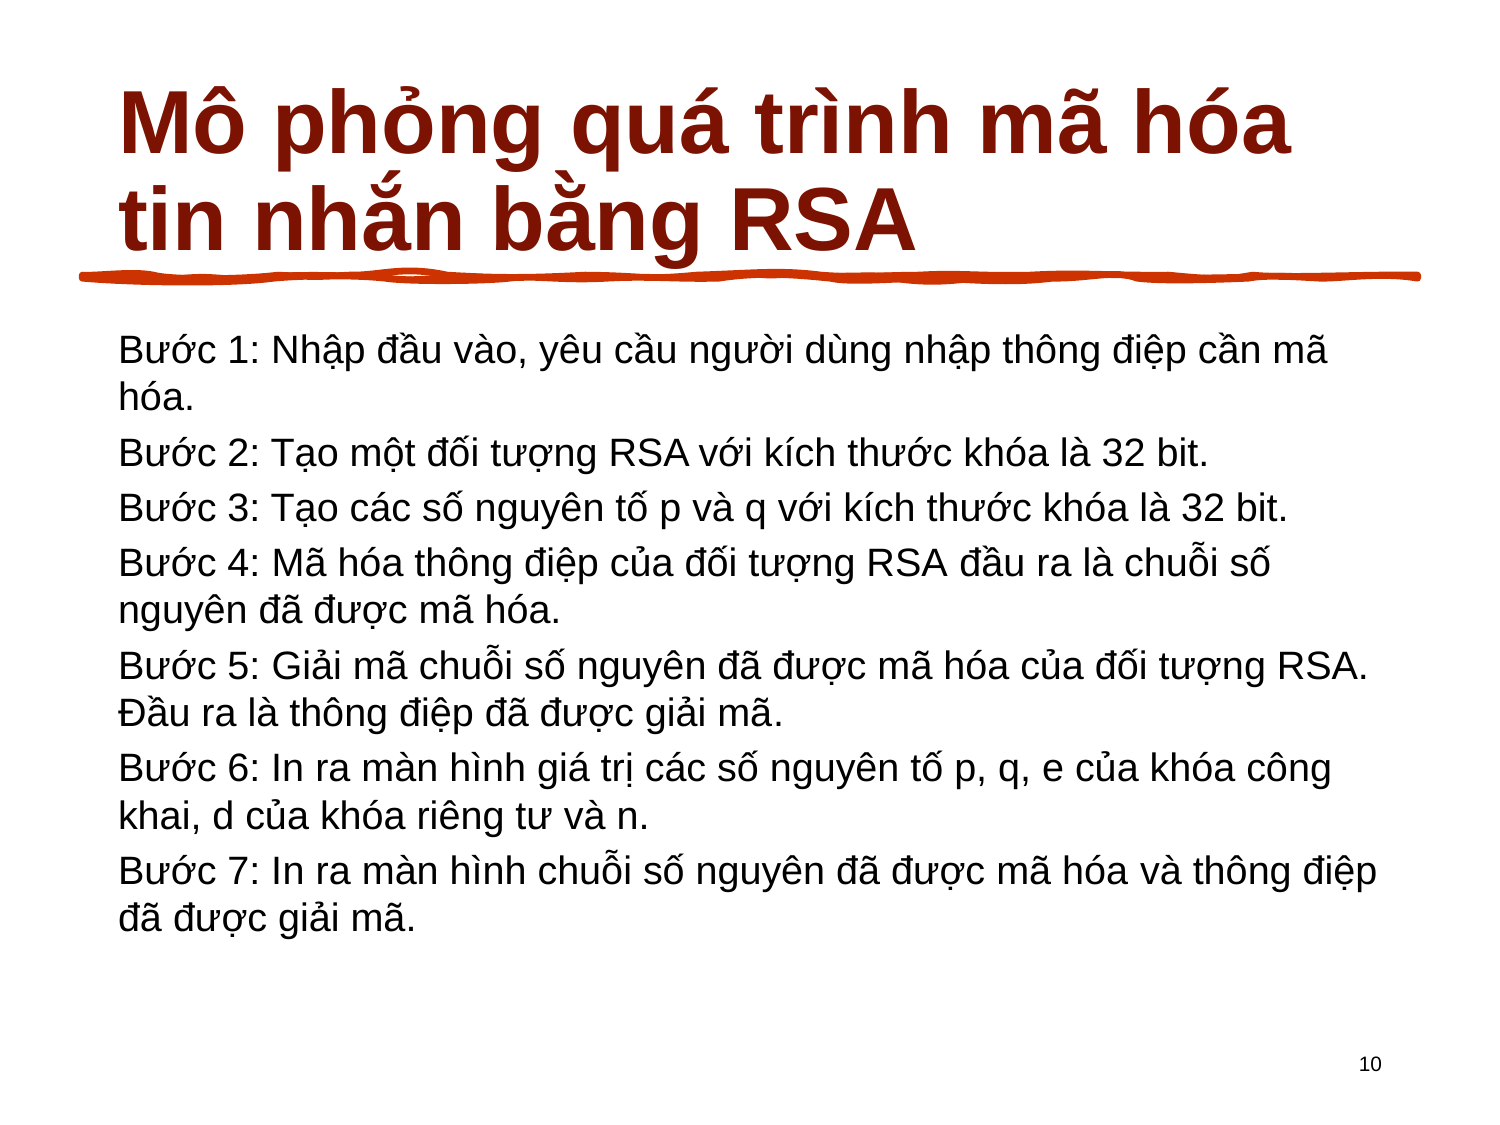

# Mô phỏng quá trình mã hóa tin nhắn bằng RSA

Bước 1: Nhập đầu vào, yêu cầu người dùng nhập thông điệp cần mã hóa.
Bước 2: Tạo một đối tượng RSA với kích thước khóa là 32 bit.
Bước 3: Tạo các số nguyên tố p và q với kích thước khóa là 32 bit.
Bước 4: Mã hóa thông điệp của đối tượng RSA đầu ra là chuỗi số nguyên đã được mã hóa.
Bước 5: Giải mã chuỗi số nguyên đã được mã hóa của đối tượng RSA. Đầu ra là thông điệp đã được giải mã.
Bước 6: In ra màn hình giá trị các số nguyên tố p, q, e của khóa công khai, d của khóa riêng tư và n.
Bước 7: In ra màn hình chuỗi số nguyên đã được mã hóa và thông điệp đã được giải mã.
10